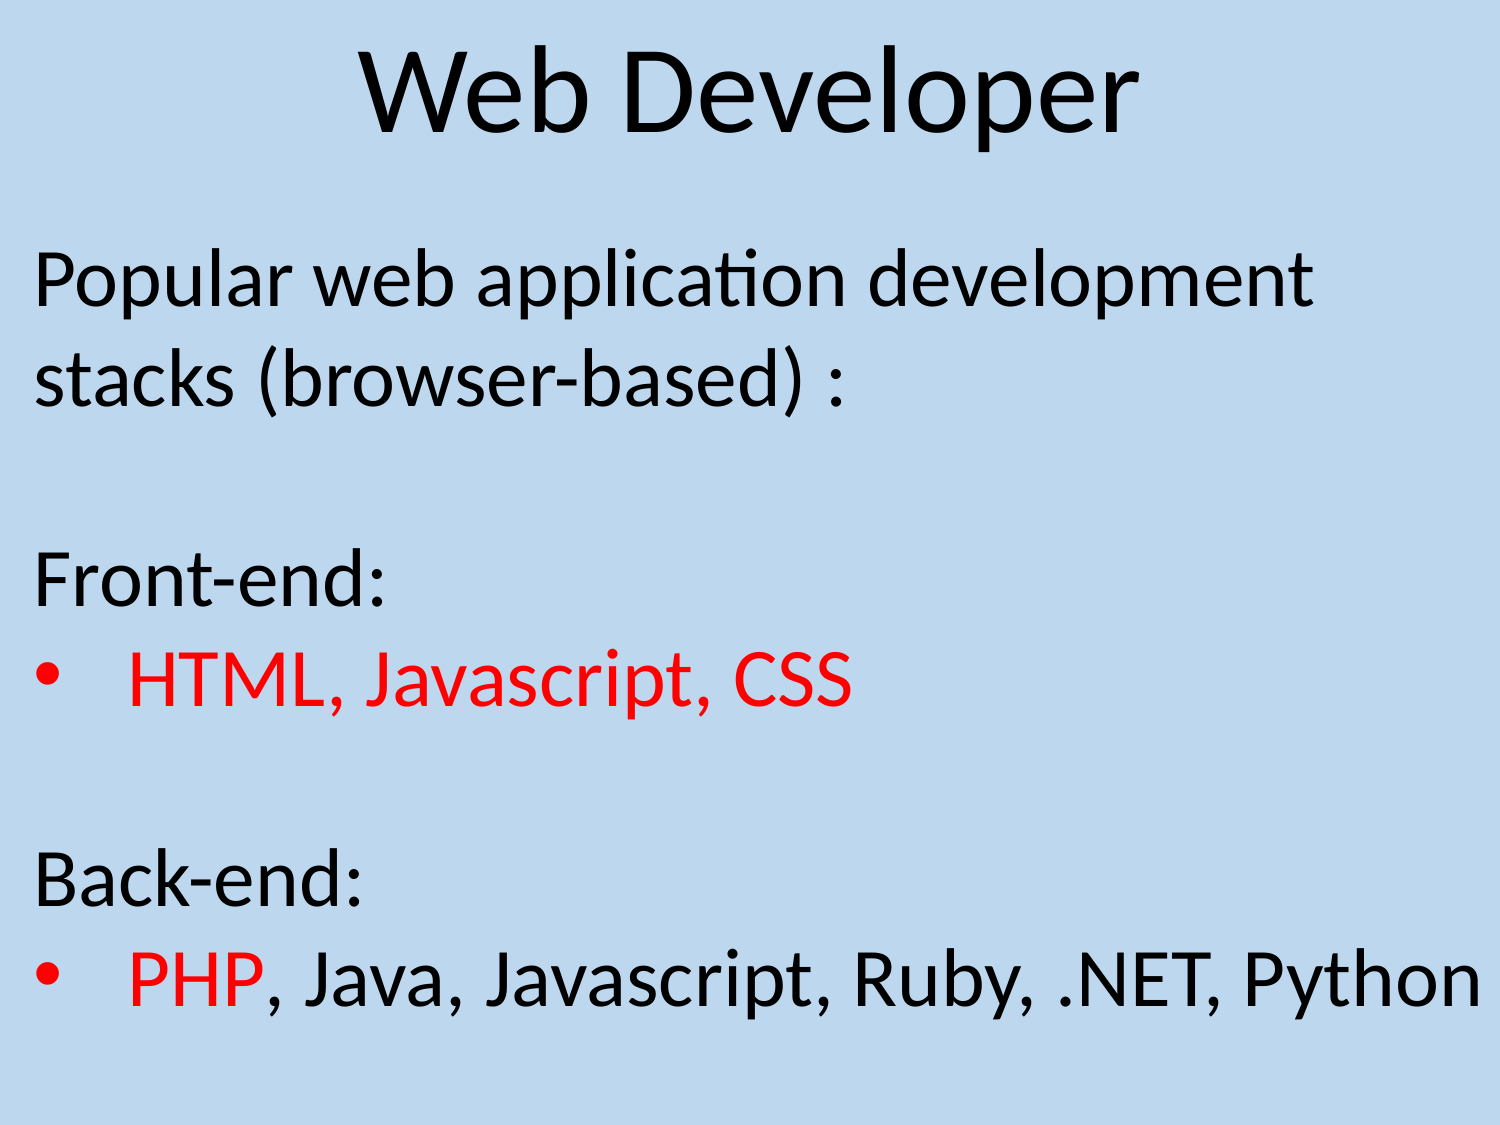

Web Developer
Popular web application development stacks (browser-based) :

Front-end:
HTML, Javascript, CSS

Back-end:
PHP, Java, Javascript, Ruby, .NET, Python